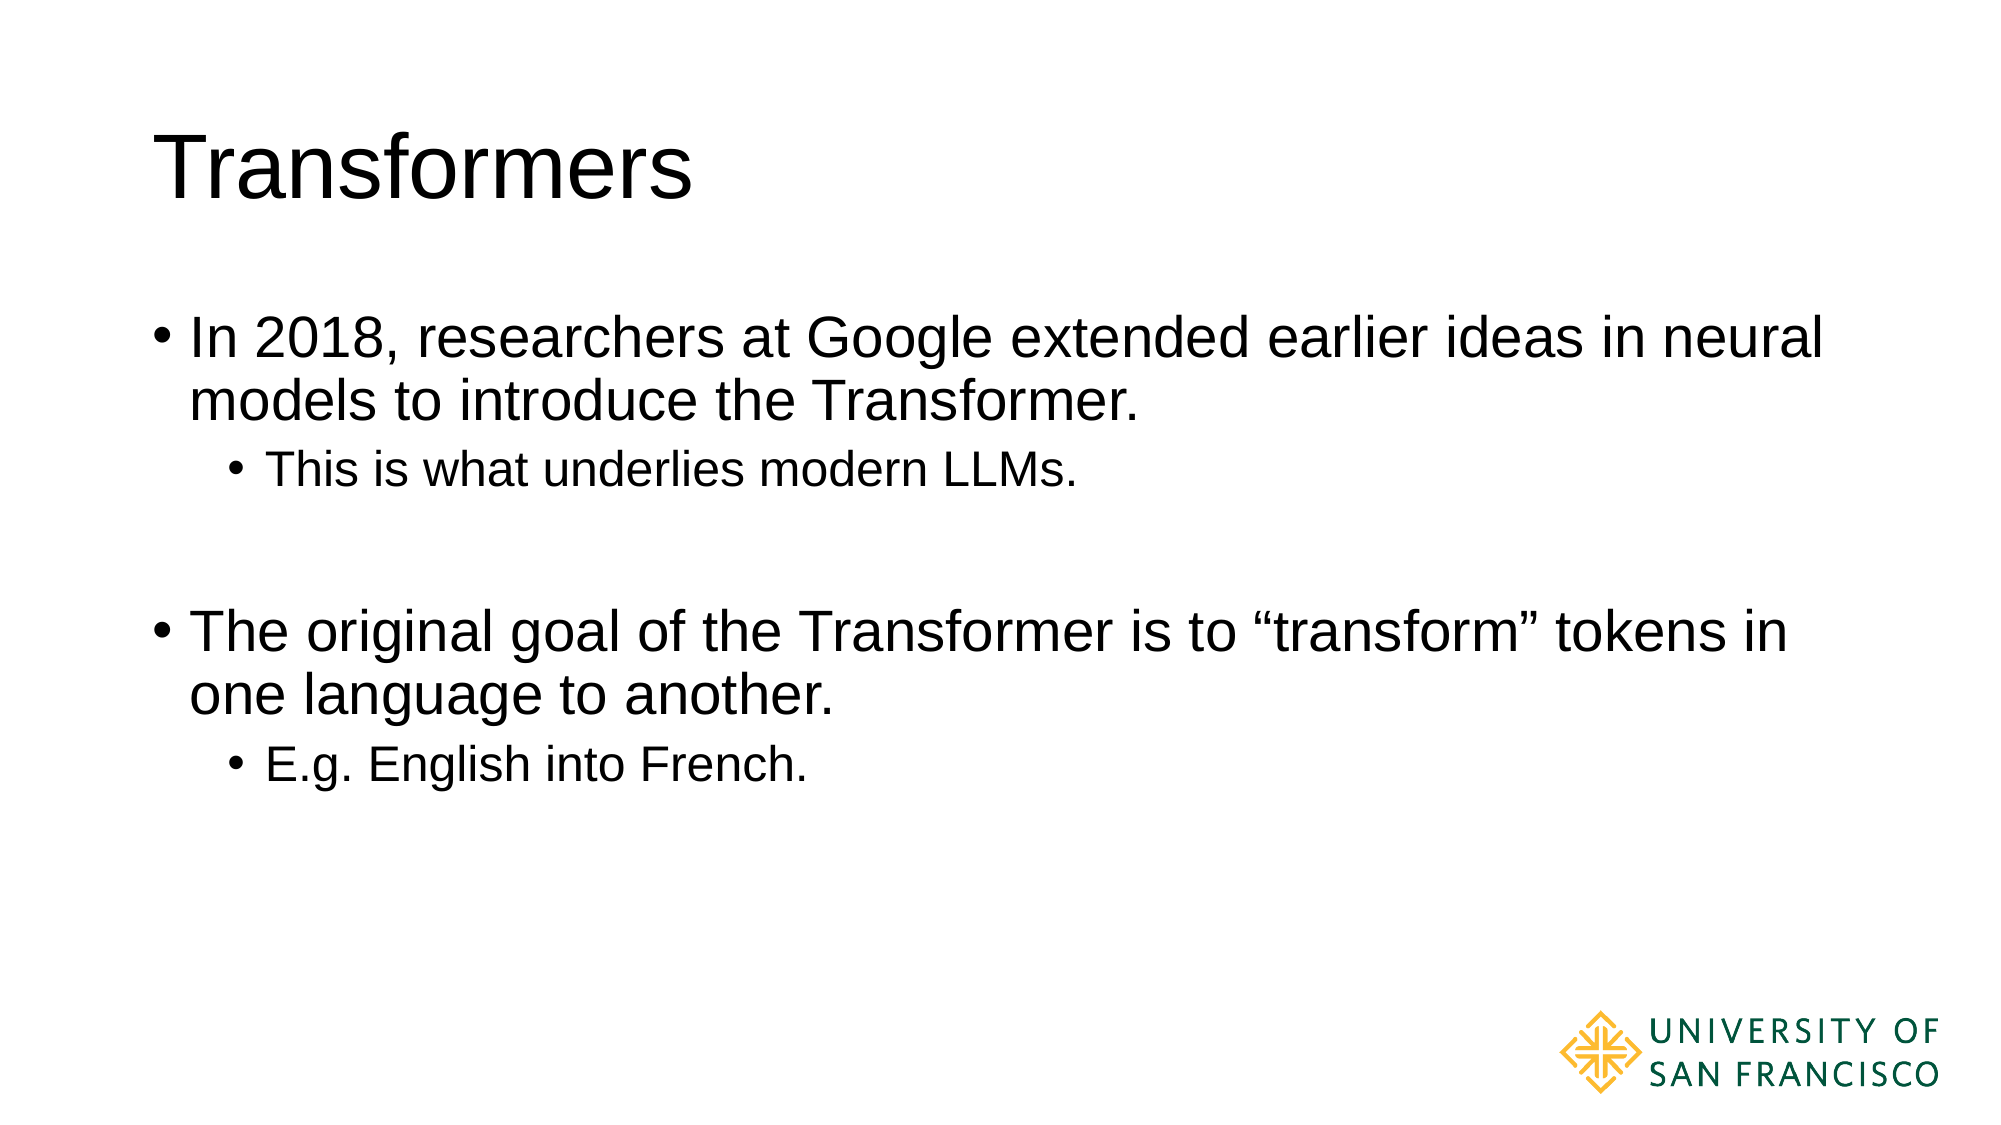

# Transformers
In 2018, researchers at Google extended earlier ideas in neural models to introduce the Transformer.
This is what underlies modern LLMs.

The original goal of the Transformer is to “transform” tokens in one language to another.
E.g. English into French.